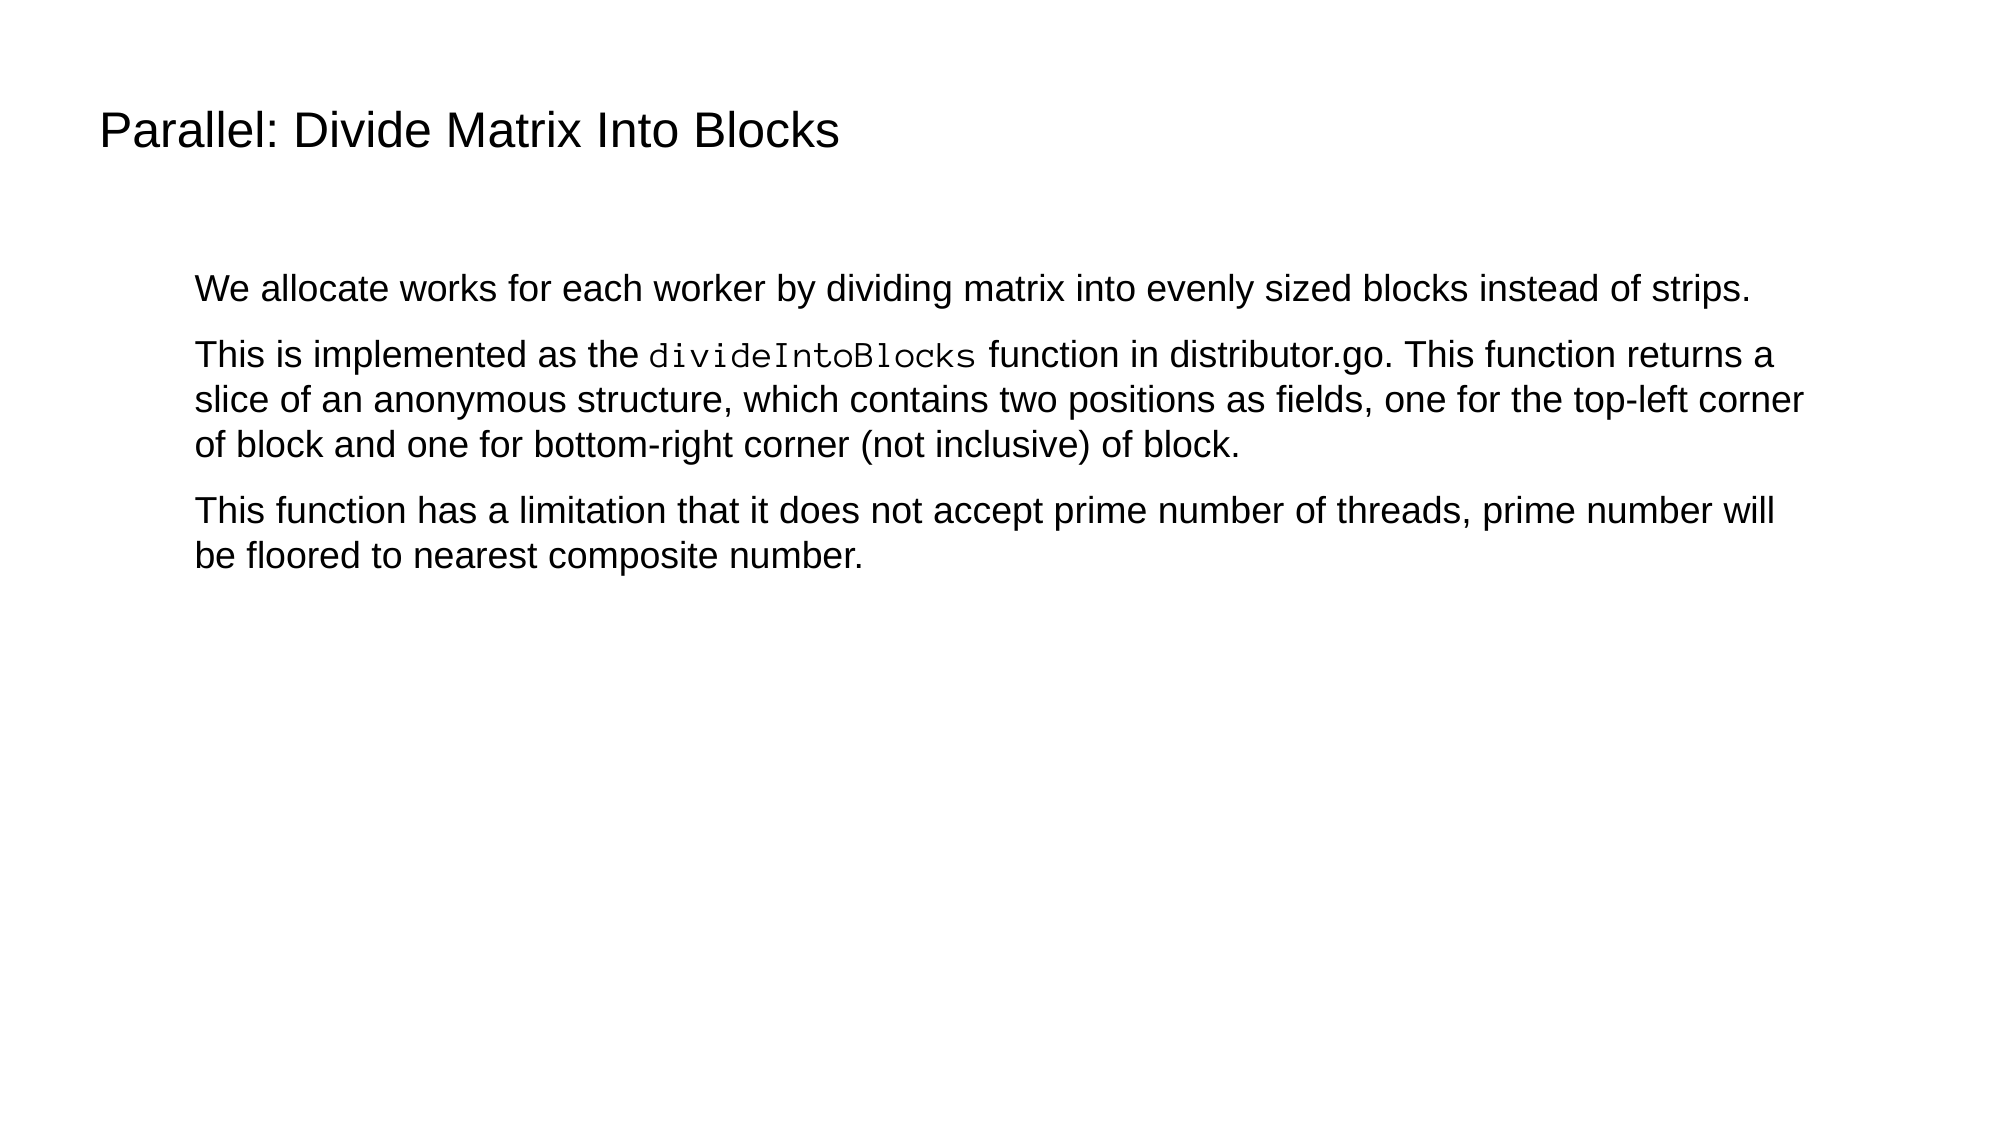

Parallel: Divide Matrix Into Blocks
We allocate works for each worker by dividing matrix into evenly sized blocks instead of strips.
This is implemented as the divideIntoBlocks function in distributor.go. This function returns a slice of an anonymous structure, which contains two positions as fields, one for the top-left corner of block and one for bottom-right corner (not inclusive) of block.
This function has a limitation that it does not accept prime number of threads, prime number will be floored to nearest composite number.